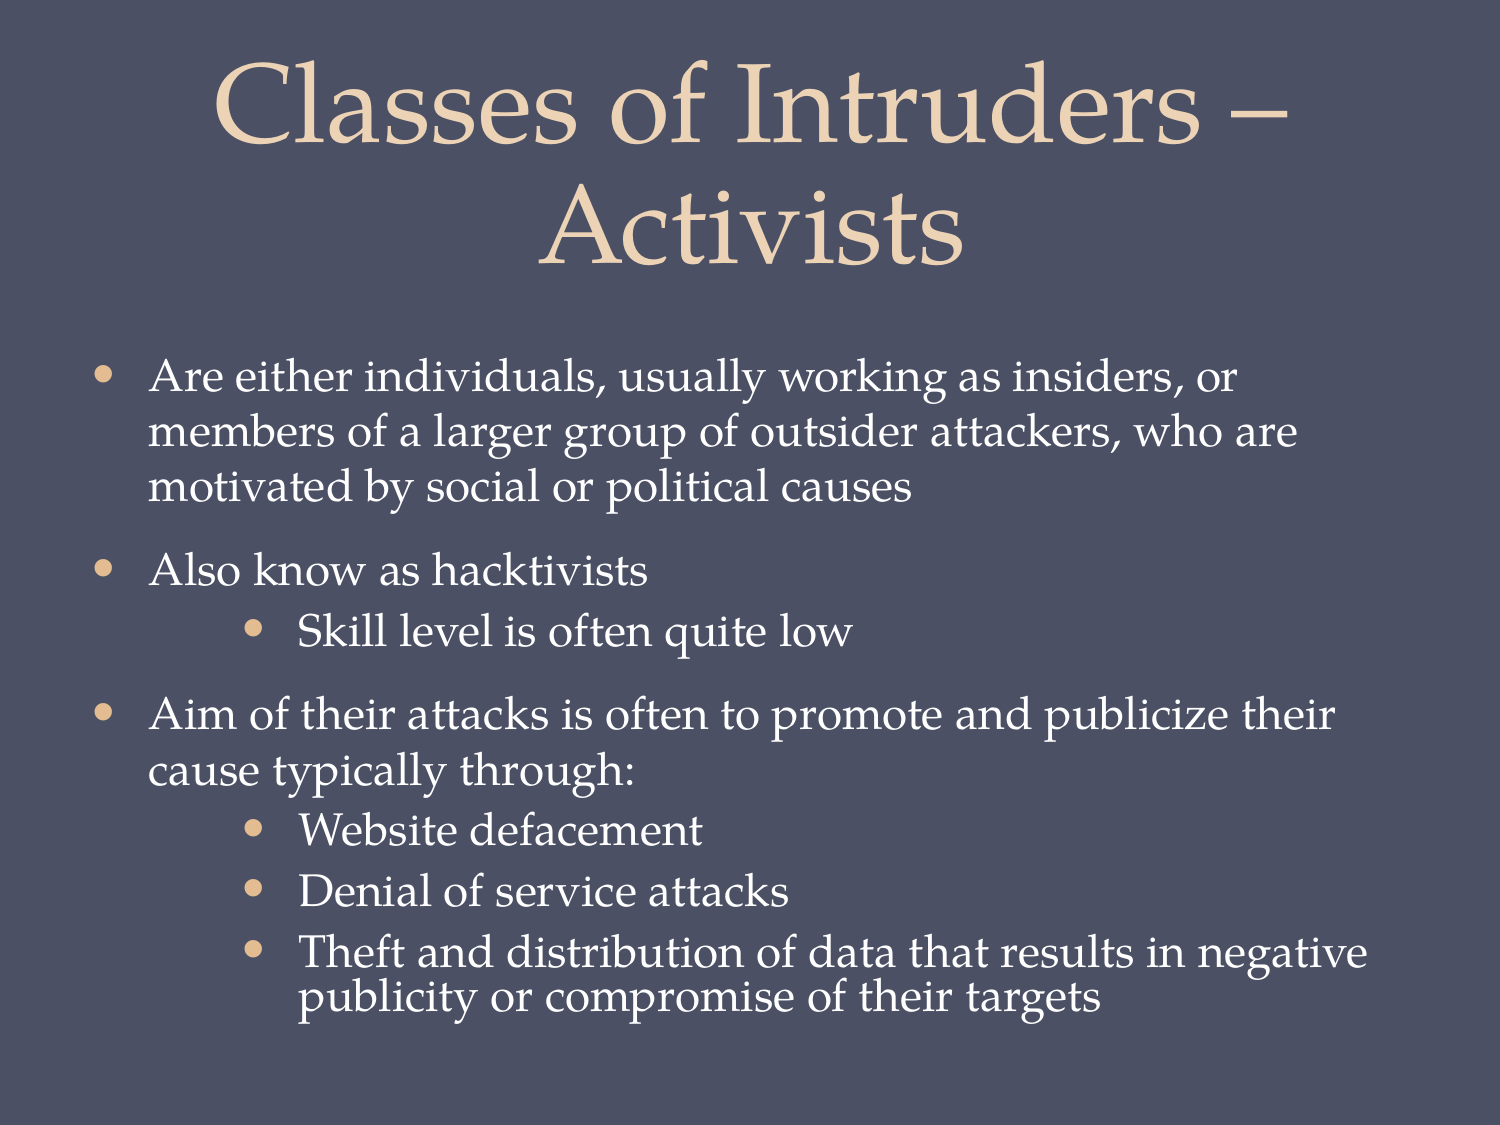

# Classes of Intruders – Activists
Are either individuals, usually working as insiders, or members of a larger group of outsider attackers, who are motivated by social or political causes
Also know as hacktivists
Skill level is often quite low
Aim of their attacks is often to promote and publicize their cause typically through:
Website defacement
Denial of service attacks
Theft and distribution of data that results in negative publicity or compromise of their targets